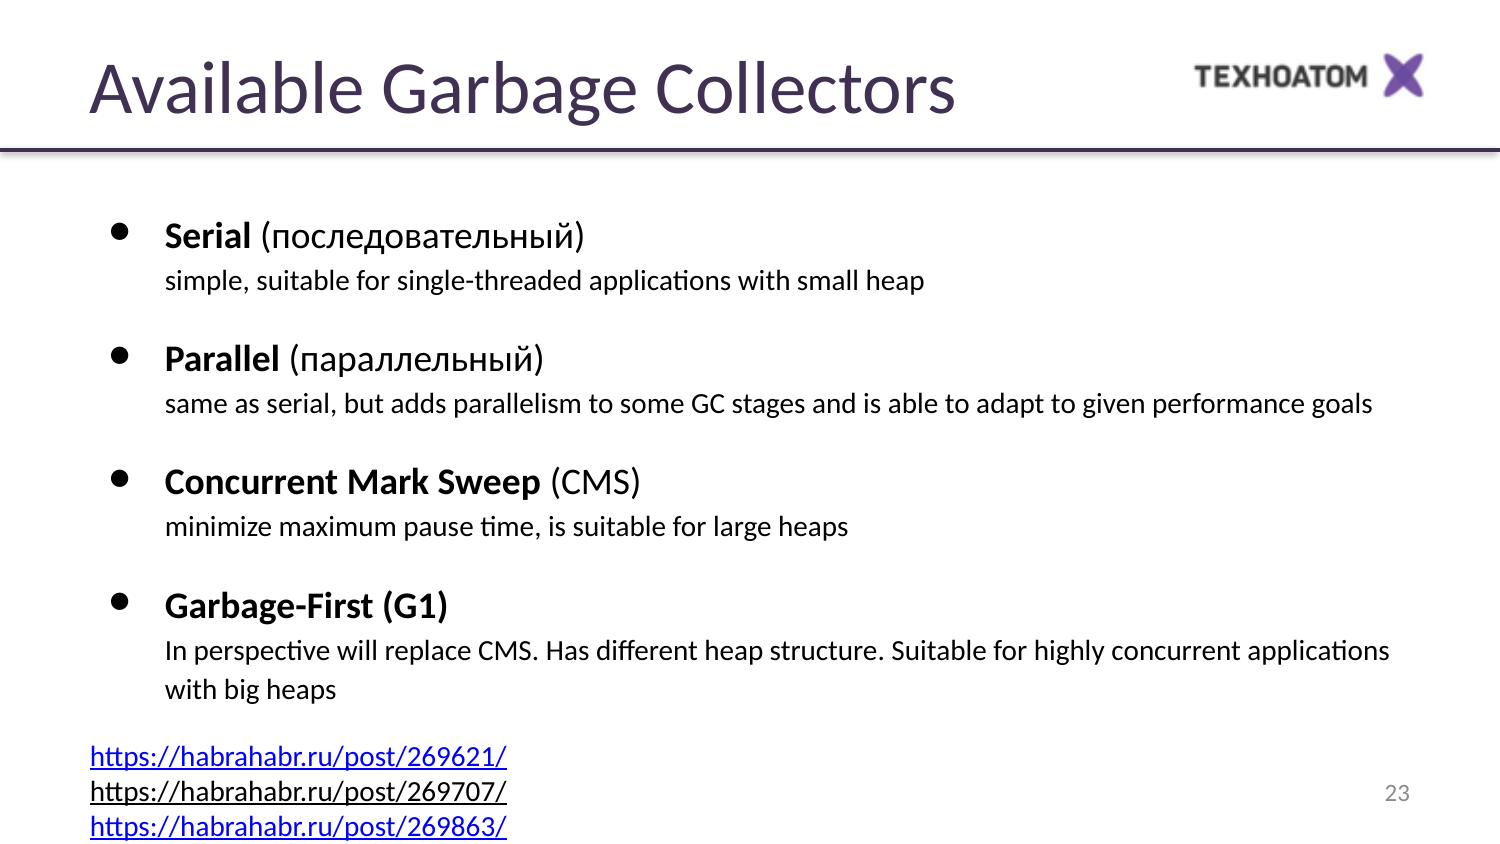

Available Garbage Collectors
Serial (последовательный)
simple, suitable for single-threaded applications with small heap
Parallel (параллельный)
same as serial, but adds parallelism to some GC stages and is able to adapt to given performance goals
Concurrent Mark Sweep (CMS)
minimize maximum pause time, is suitable for large heaps
Garbage-First (G1)
In perspective will replace CMS. Has different heap structure. Suitable for highly concurrent applications with big heaps
https://habrahabr.ru/post/269621/
https://habrahabr.ru/post/269707/
https://habrahabr.ru/post/269863/

23